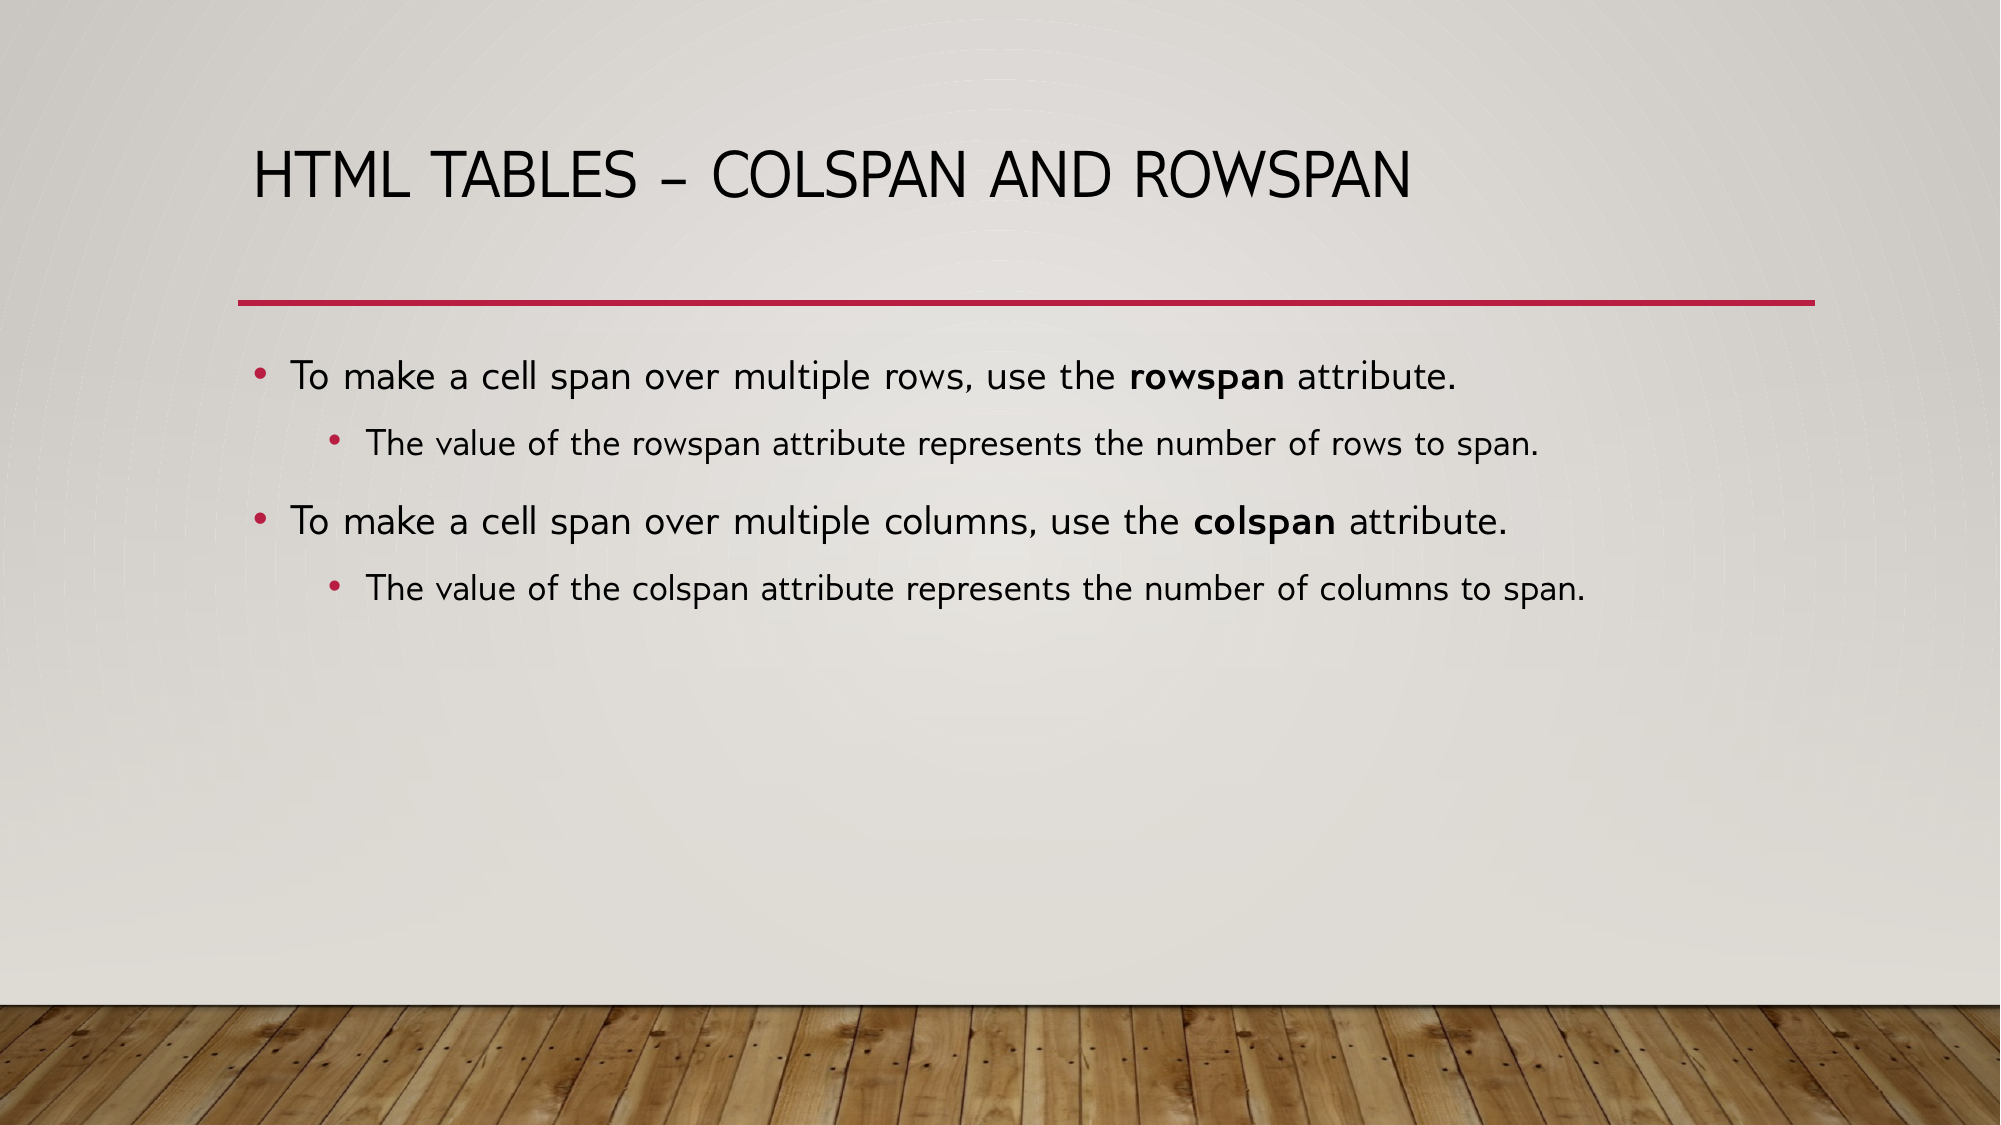

# HTML TABLES – colspan and rowspan
To make a cell span over multiple rows, use the rowspan attribute.
The value of the rowspan attribute represents the number of rows to span.
To make a cell span over multiple columns, use the colspan attribute.
The value of the colspan attribute represents the number of columns to span.